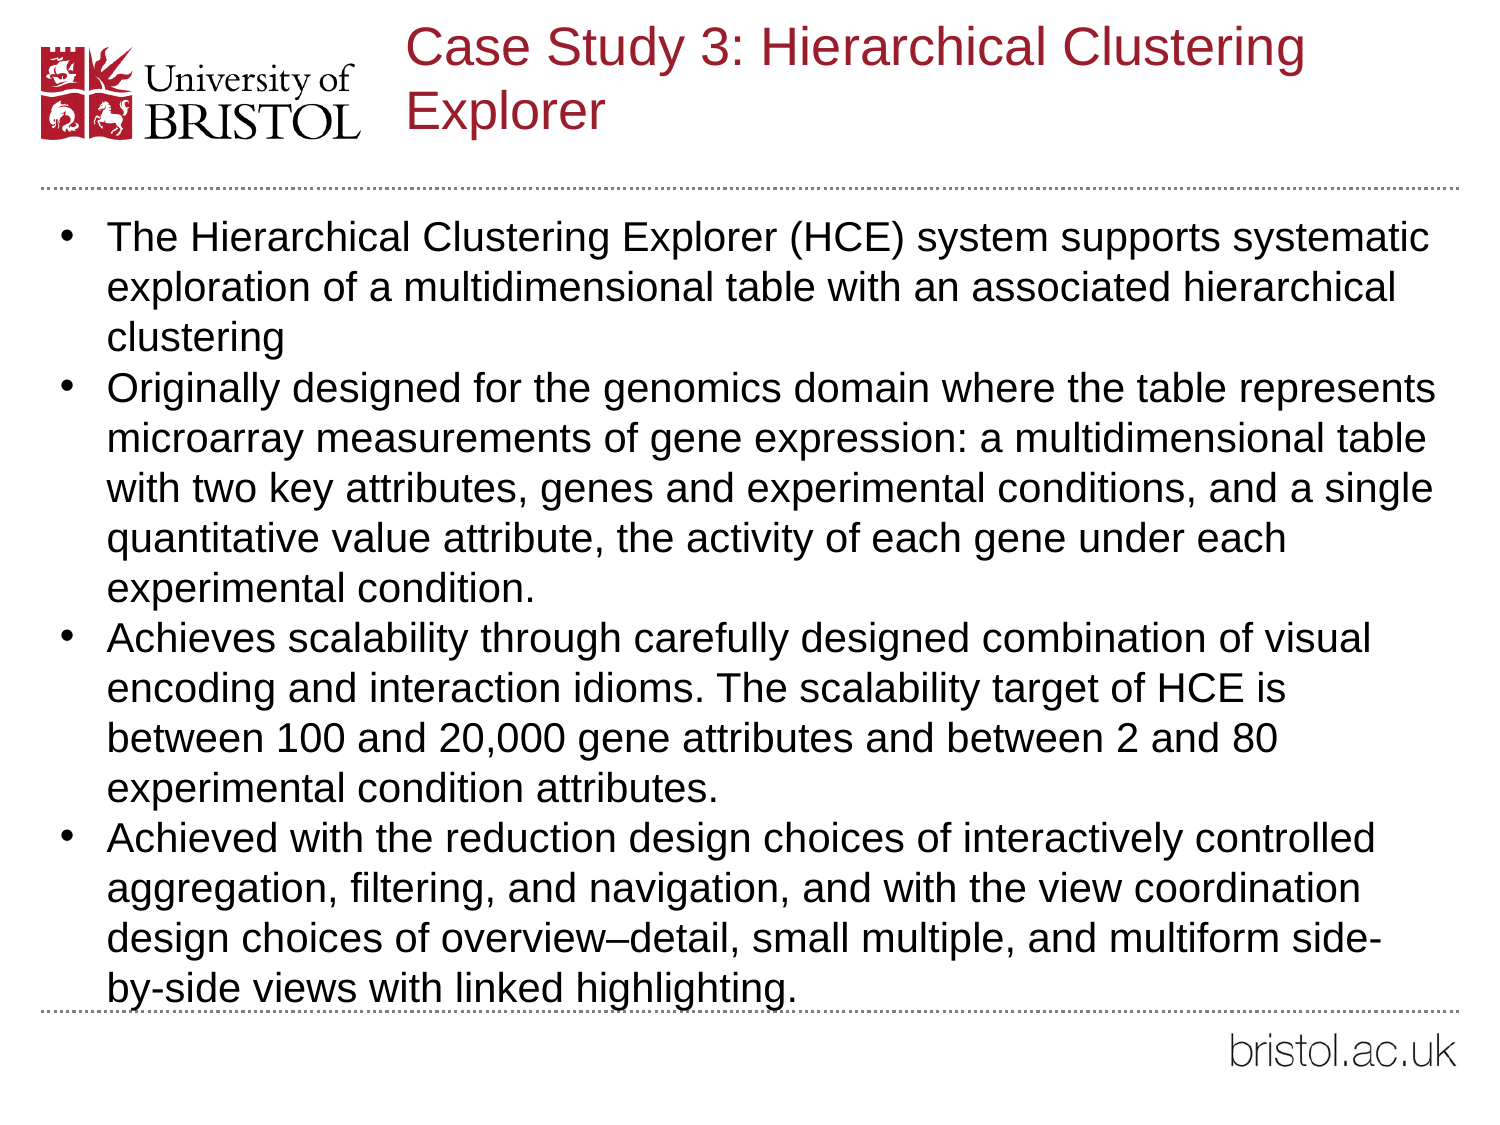

# Case Study 3: Hierarchical Clustering Explorer
The Hierarchical Clustering Explorer (HCE) system supports systematic exploration of a multidimensional table with an associated hierarchical clustering
Originally designed for the genomics domain where the table represents microarray measurements of gene expression: a multidimensional table with two key attributes, genes and experimental conditions, and a single quantitative value attribute, the activity of each gene under each experimental condition.
Achieves scalability through carefully designed combination of visual encoding and interaction idioms. The scalability target of HCE is between 100 and 20,000 gene attributes and between 2 and 80 experimental condition attributes.
Achieved with the reduction design choices of interactively controlled aggregation, filtering, and navigation, and with the view coordination design choices of overview–detail, small multiple, and multiform side-by-side views with linked highlighting.